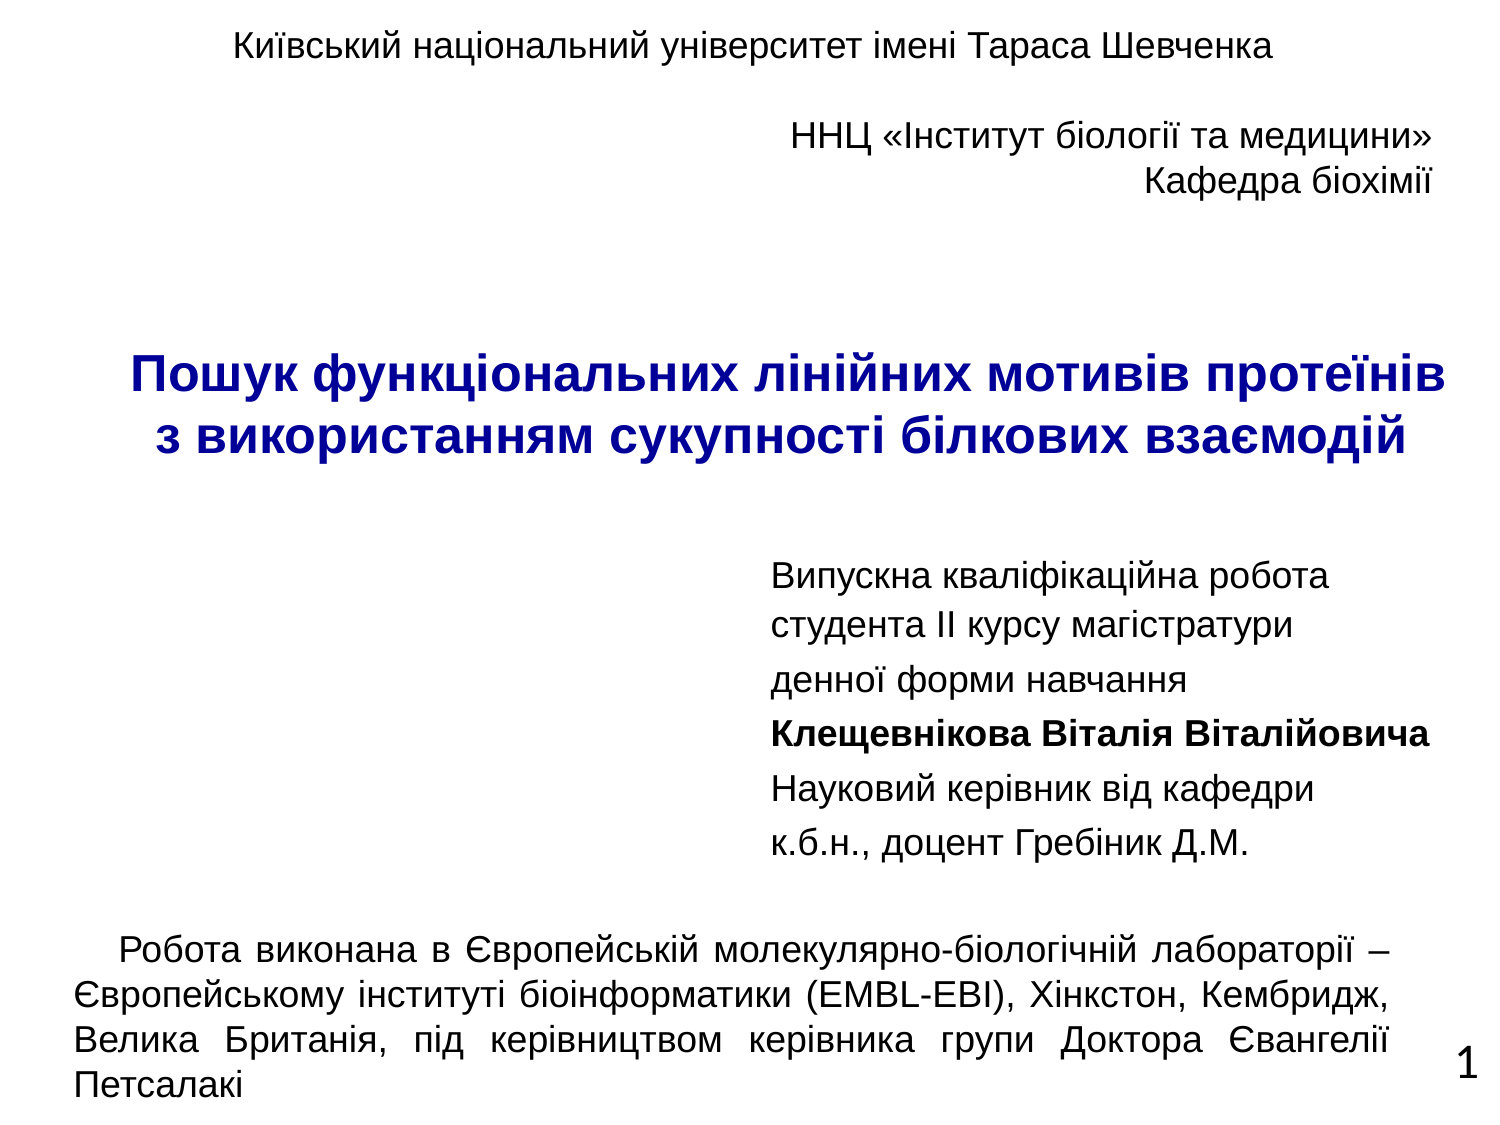

Київський національний університет імені Тараса Шевченка

ННЦ «Інститут біології та медицини»
Кафедра біохімії
Пошук функціональних лінійних мотивів протеїнів з використанням сукупності білкових взаємодій
Випускна кваліфікаційна робота студента ІІ курсу магістратури
денної форми навчання
Клещевнікова Віталія Віталійовича
Науковий керівник від кафедри
к.б.н., доцент Гребіник Д.М.
Робота виконана в Європейській молекулярно-біологічній лабораторії – Європейському інституті біоінформатики (EMBL-EBI), Хінкстон, Кембридж, Велика Британія, під керівництвом керівника групи Доктора Євангелії Петсалакі
1